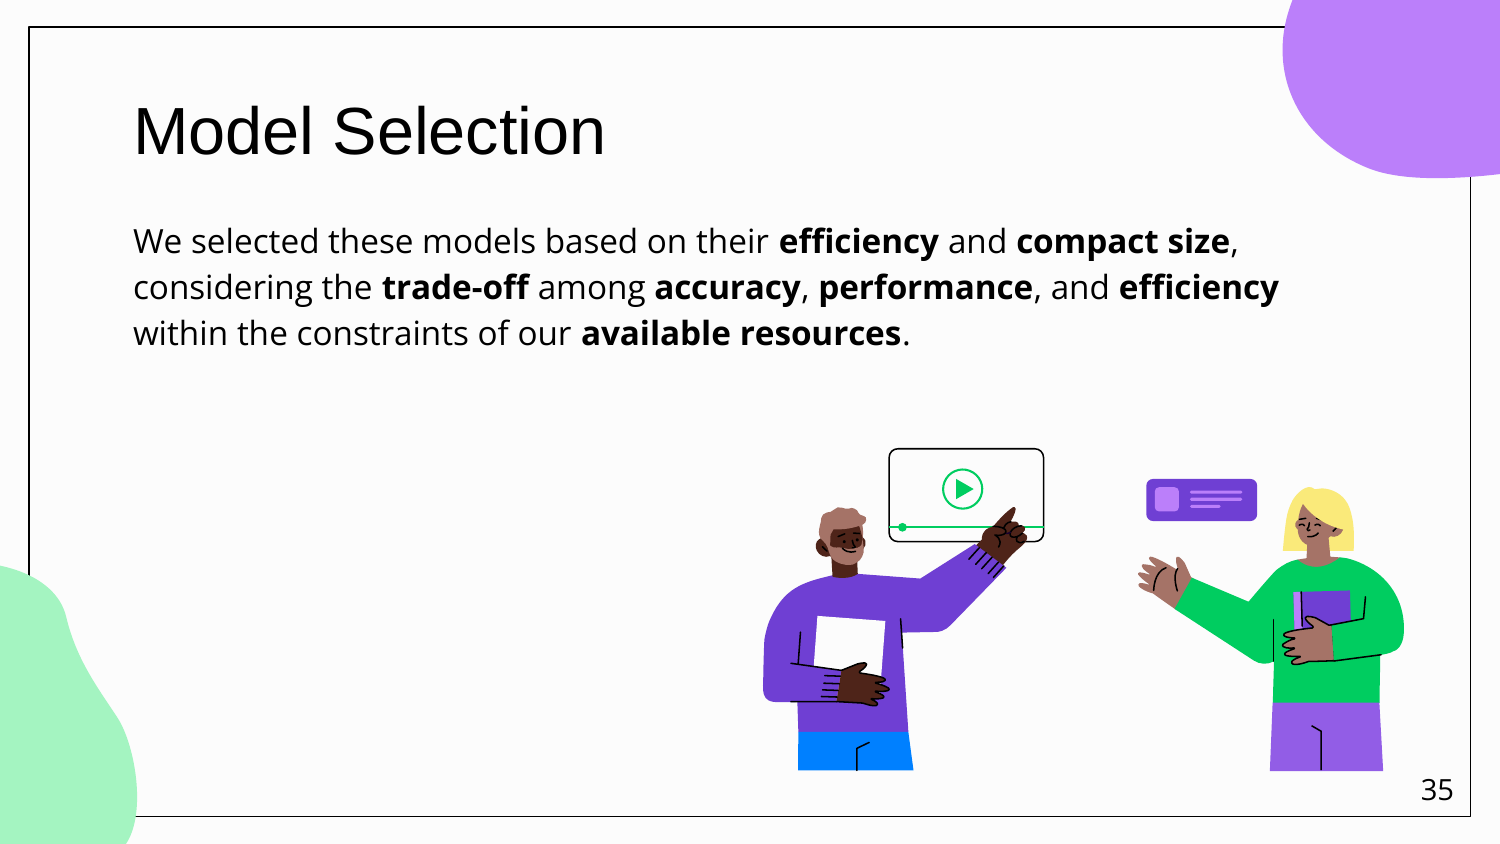

# Model Selection
We selected these models based on their efficiency and compact size, considering the trade-off among accuracy, performance, and efficiency within the constraints of our available resources.

35